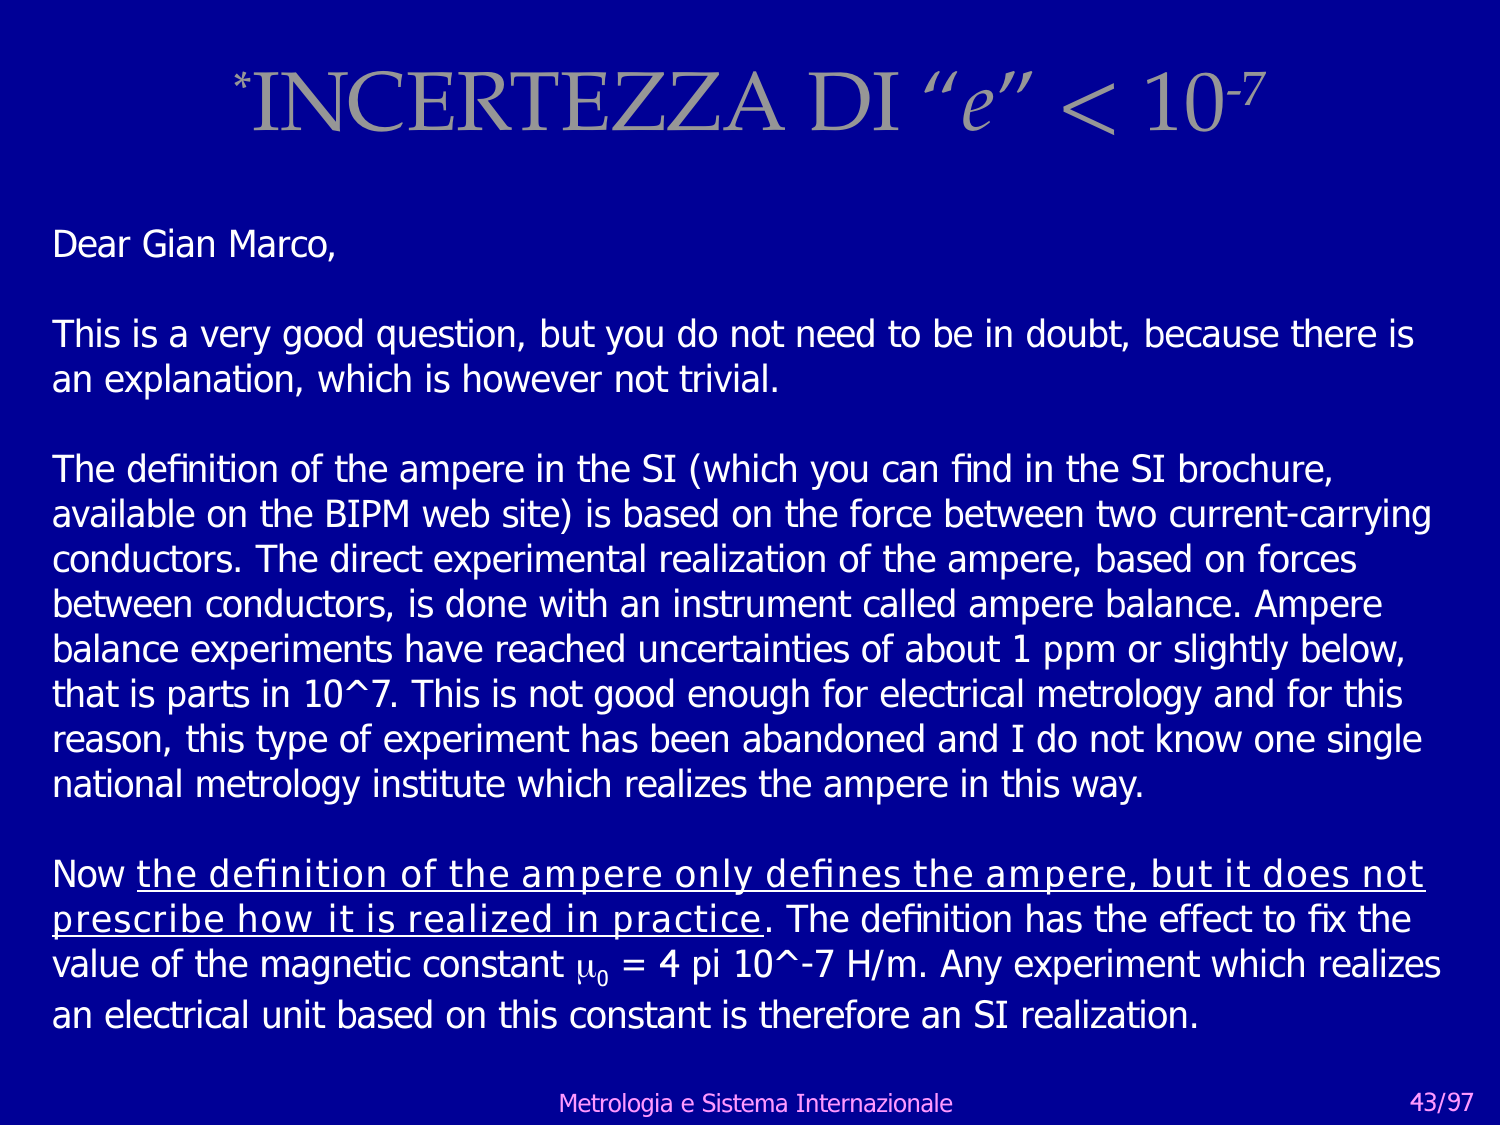

# *INCERTEZZA DI “e” < 10-7
Dear Gian Marco,
This is a very good question, but you do not need to be in doubt, because there is an explanation, which is however not trivial.
The definition of the ampere in the SI (which you can find in the SI brochure, available on the BIPM web site) is based on the force between two current-carrying conductors. The direct experimental realization of the ampere, based on forces between conductors, is done with an instrument called ampere balance. Ampere balance experiments have reached uncertainties of about 1 ppm or slightly below, that is parts in 10^7. This is not good enough for electrical metrology and for this reason, this type of experiment has been abandoned and I do not know one single national metrology institute which realizes the ampere in this way.
Now the definition of the ampere only defines the ampere, but it does not prescribe how it is realized in practice. The definition has the effect to fix the value of the magnetic constant μ0 = 4 pi 10^-7 H/m. Any experiment which realizes an electrical unit based on this constant is therefore an SI realization.
Metrologia e Sistema Internazionale